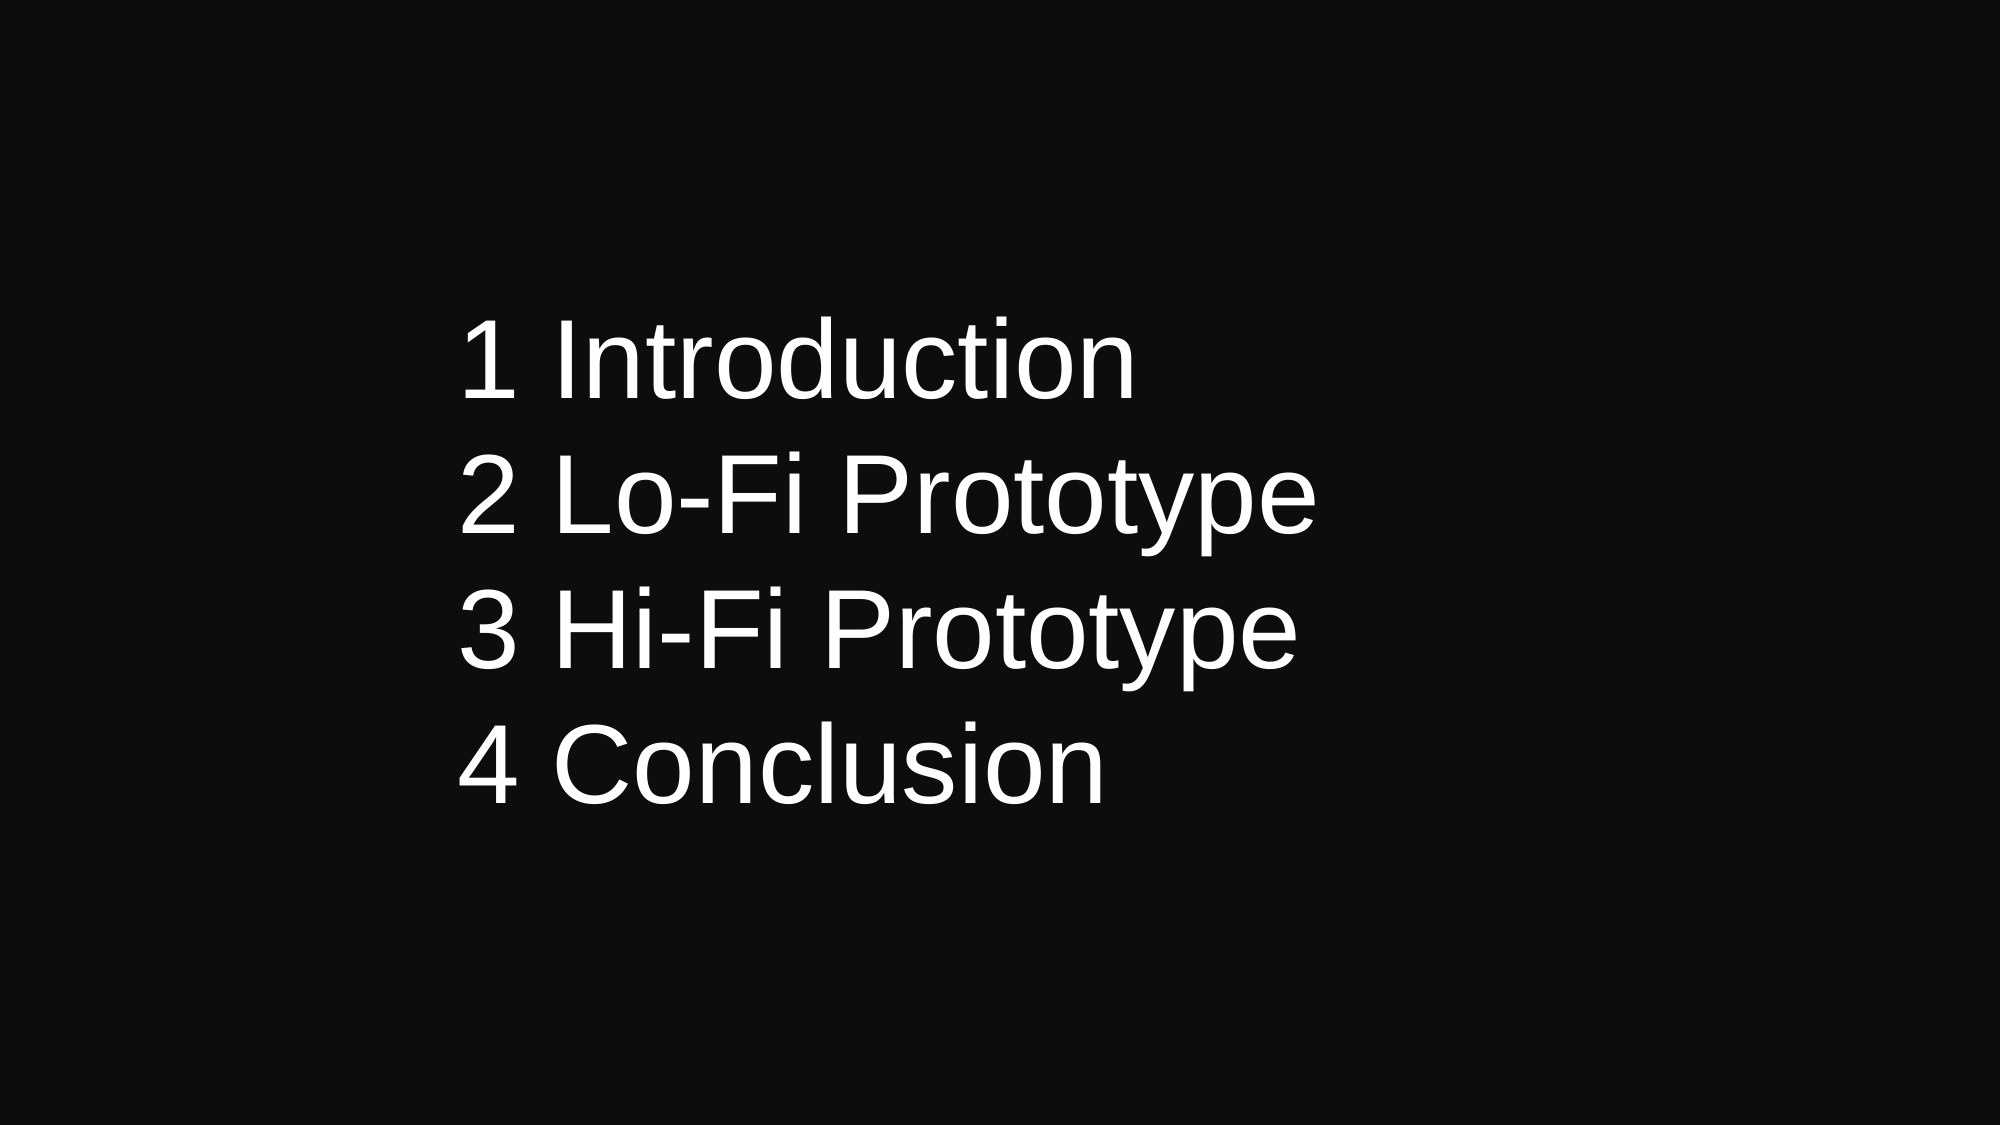

1 Introduction
2 Lo-Fi Prototype
3 Hi-Fi Prototype
4 Conclusion